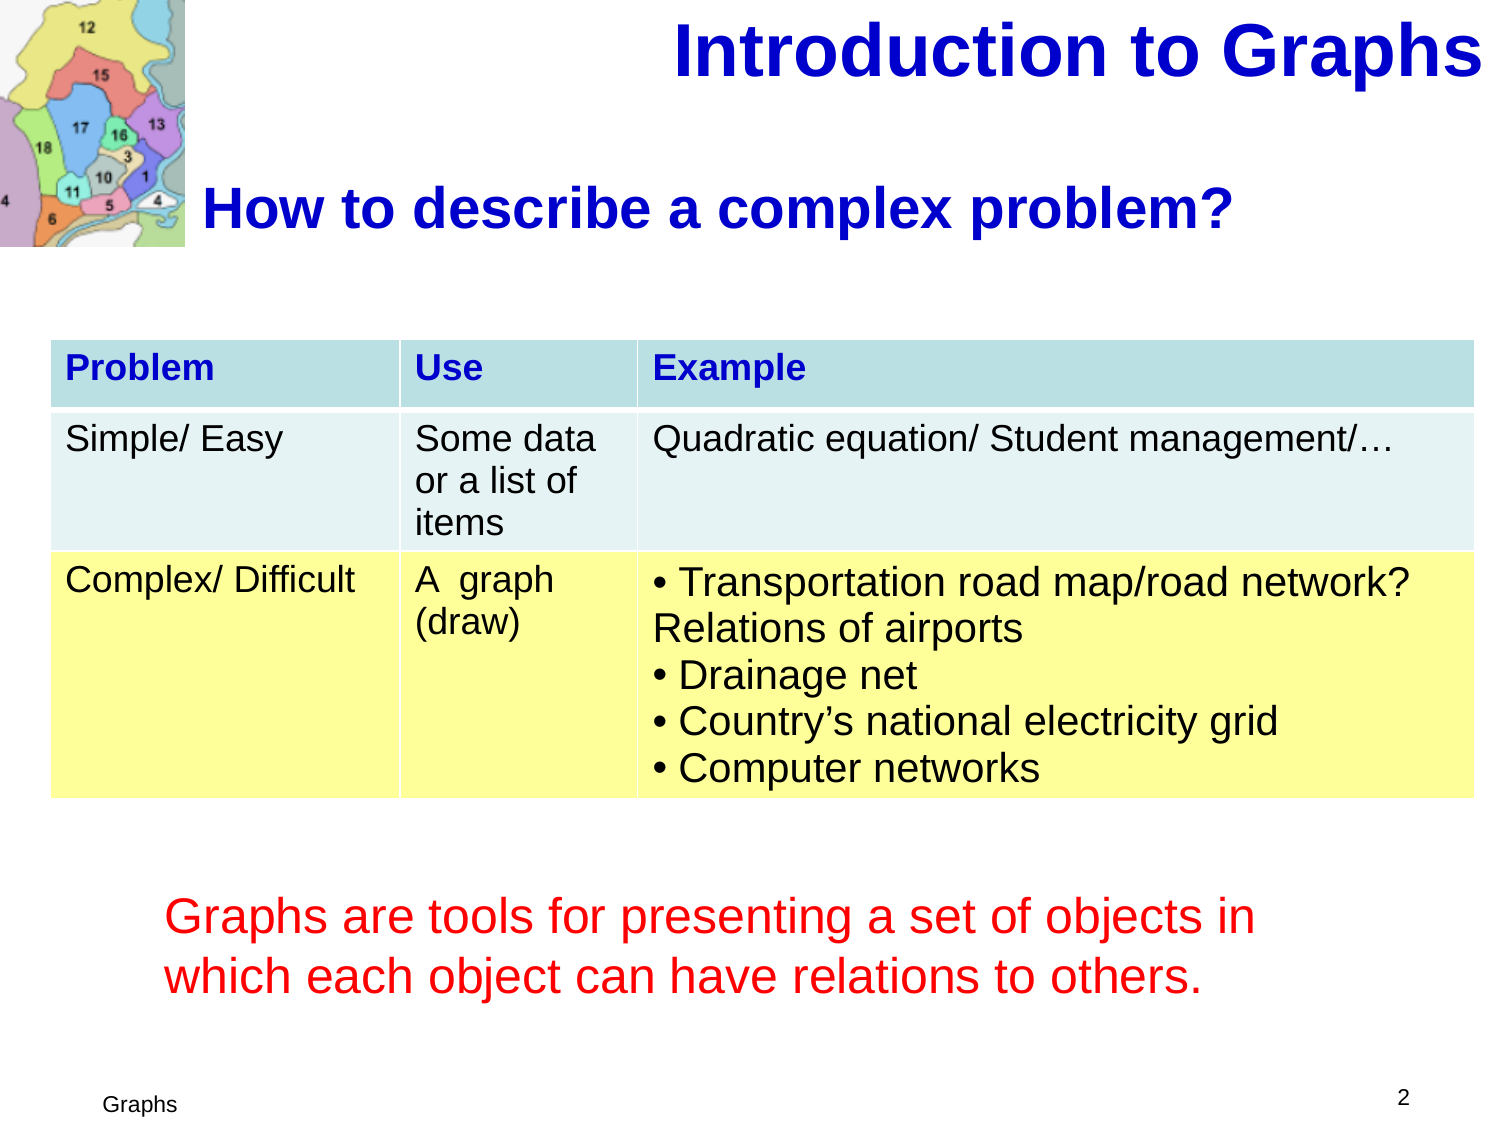

# Introduction to Graphs
How to describe a complex problem?
| Problem | Use | Example |
| --- | --- | --- |
| Simple/ Easy | Some data or a list of items | Quadratic equation/ Student management/… |
| Complex/ Difficult | A graph (draw) | Transportation road map/road network? Relations of airports Drainage net Country’s national electricity grid Computer networks |
Graphs are tools for presenting a set of objects in which each object can have relations to others.
 2